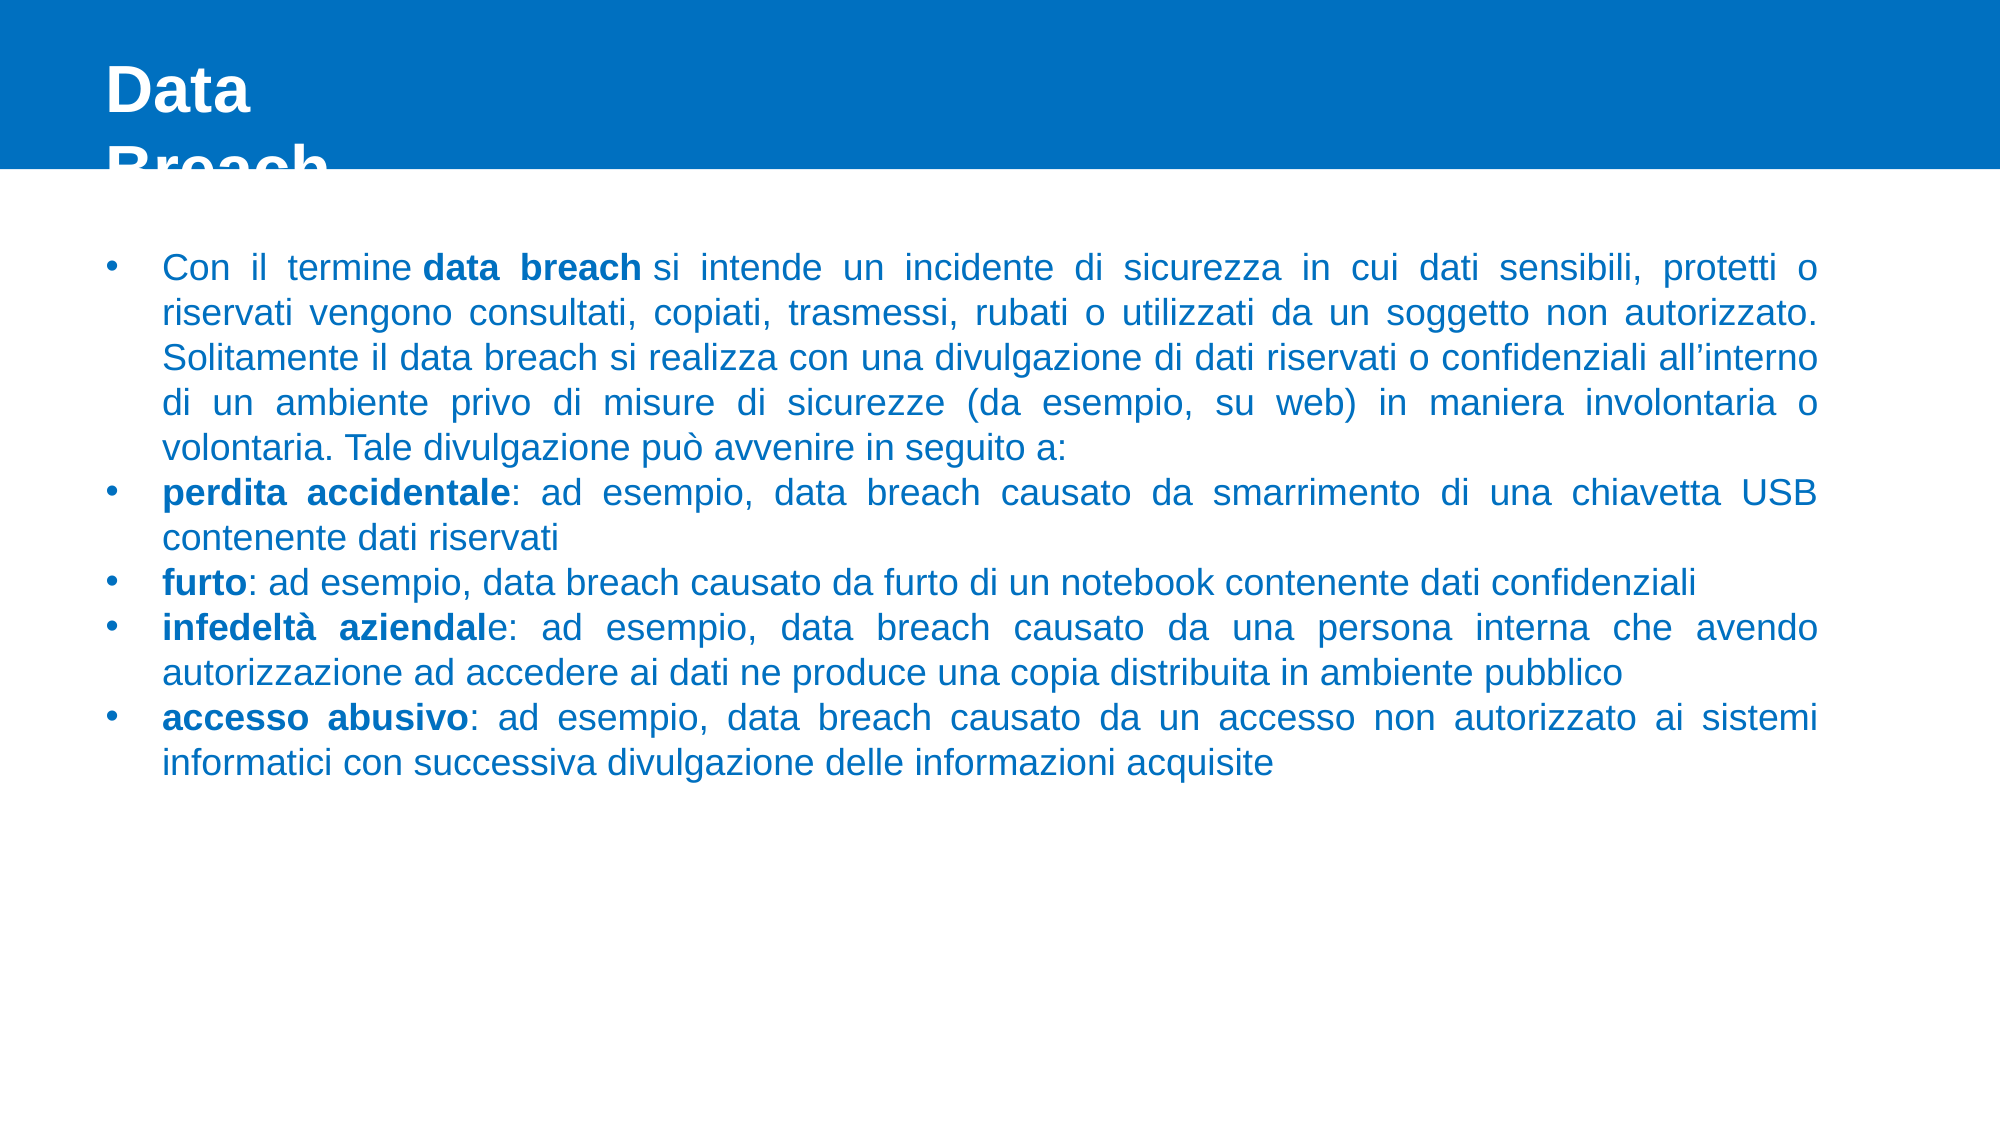

Data Breach

Con il termine data breach si intende un incidente di sicurezza in cui dati sensibili, protetti o riservati vengono consultati, copiati, trasmessi, rubati o utilizzati da un soggetto non autorizzato. Solitamente il data breach si realizza con una divulgazione di dati riservati o confidenziali all’interno di un ambiente privo di misure di sicurezze (da esempio, su web) in maniera involontaria o volontaria. Tale divulgazione può avvenire in seguito a:
perdita accidentale: ad esempio, data breach causato da smarrimento di una chiavetta USB contenente dati riservati
furto: ad esempio, data breach causato da furto di un notebook contenente dati confidenziali
infedeltà aziendale: ad esempio, data breach causato da una persona interna che avendo autorizzazione ad accedere ai dati ne produce una copia distribuita in ambiente pubblico
accesso abusivo: ad esempio, data breach causato da un accesso non autorizzato ai sistemi informatici con successiva divulgazione delle informazioni acquisite